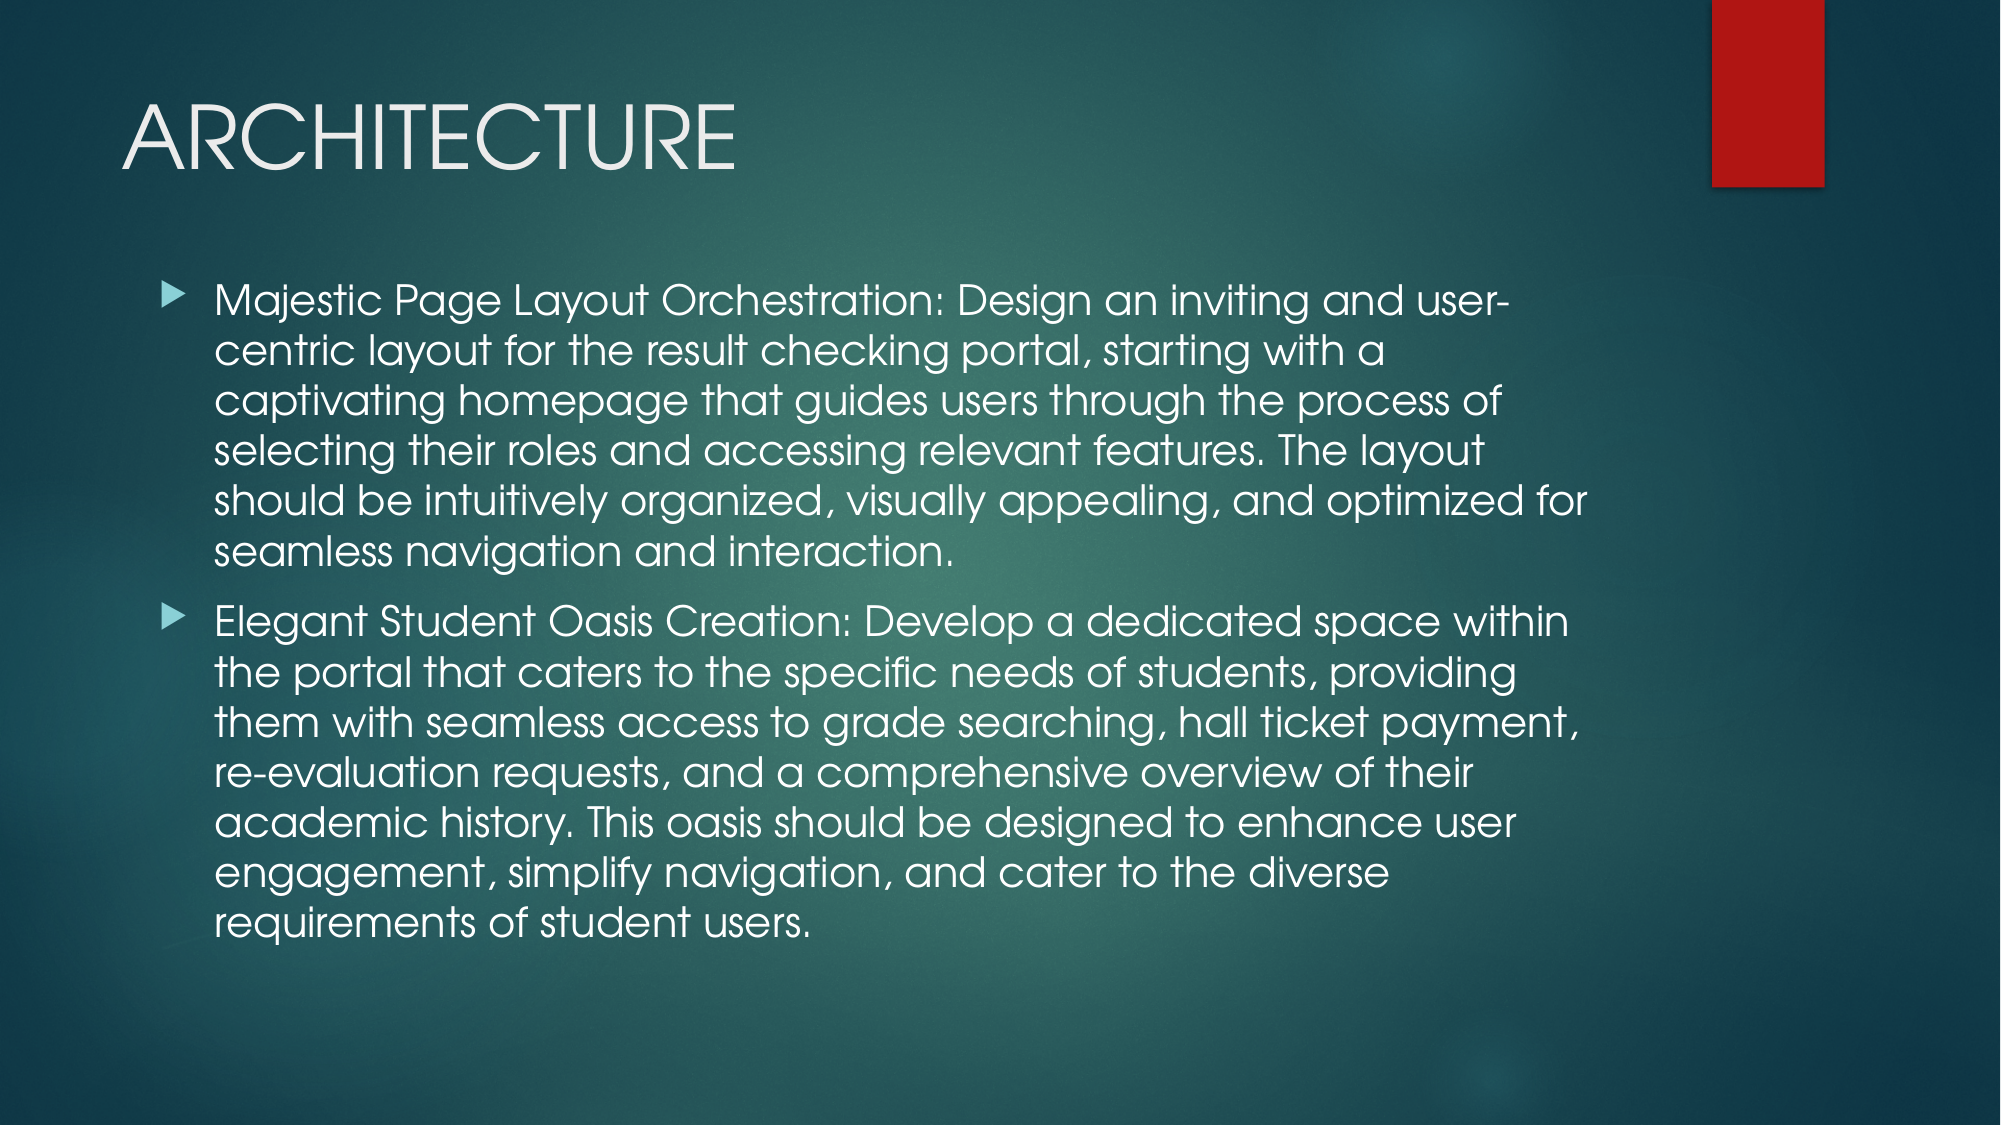

# ARCHITECTURE
Majestic Page Layout Orchestration: Design an inviting and user-centric layout for the result checking portal, starting with a captivating homepage that guides users through the process of selecting their roles and accessing relevant features. The layout should be intuitively organized, visually appealing, and optimized for seamless navigation and interaction.
Elegant Student Oasis Creation: Develop a dedicated space within the portal that caters to the specific needs of students, providing them with seamless access to grade searching, hall ticket payment, re-evaluation requests, and a comprehensive overview of their academic history. This oasis should be designed to enhance user engagement, simplify navigation, and cater to the diverse requirements of student users.